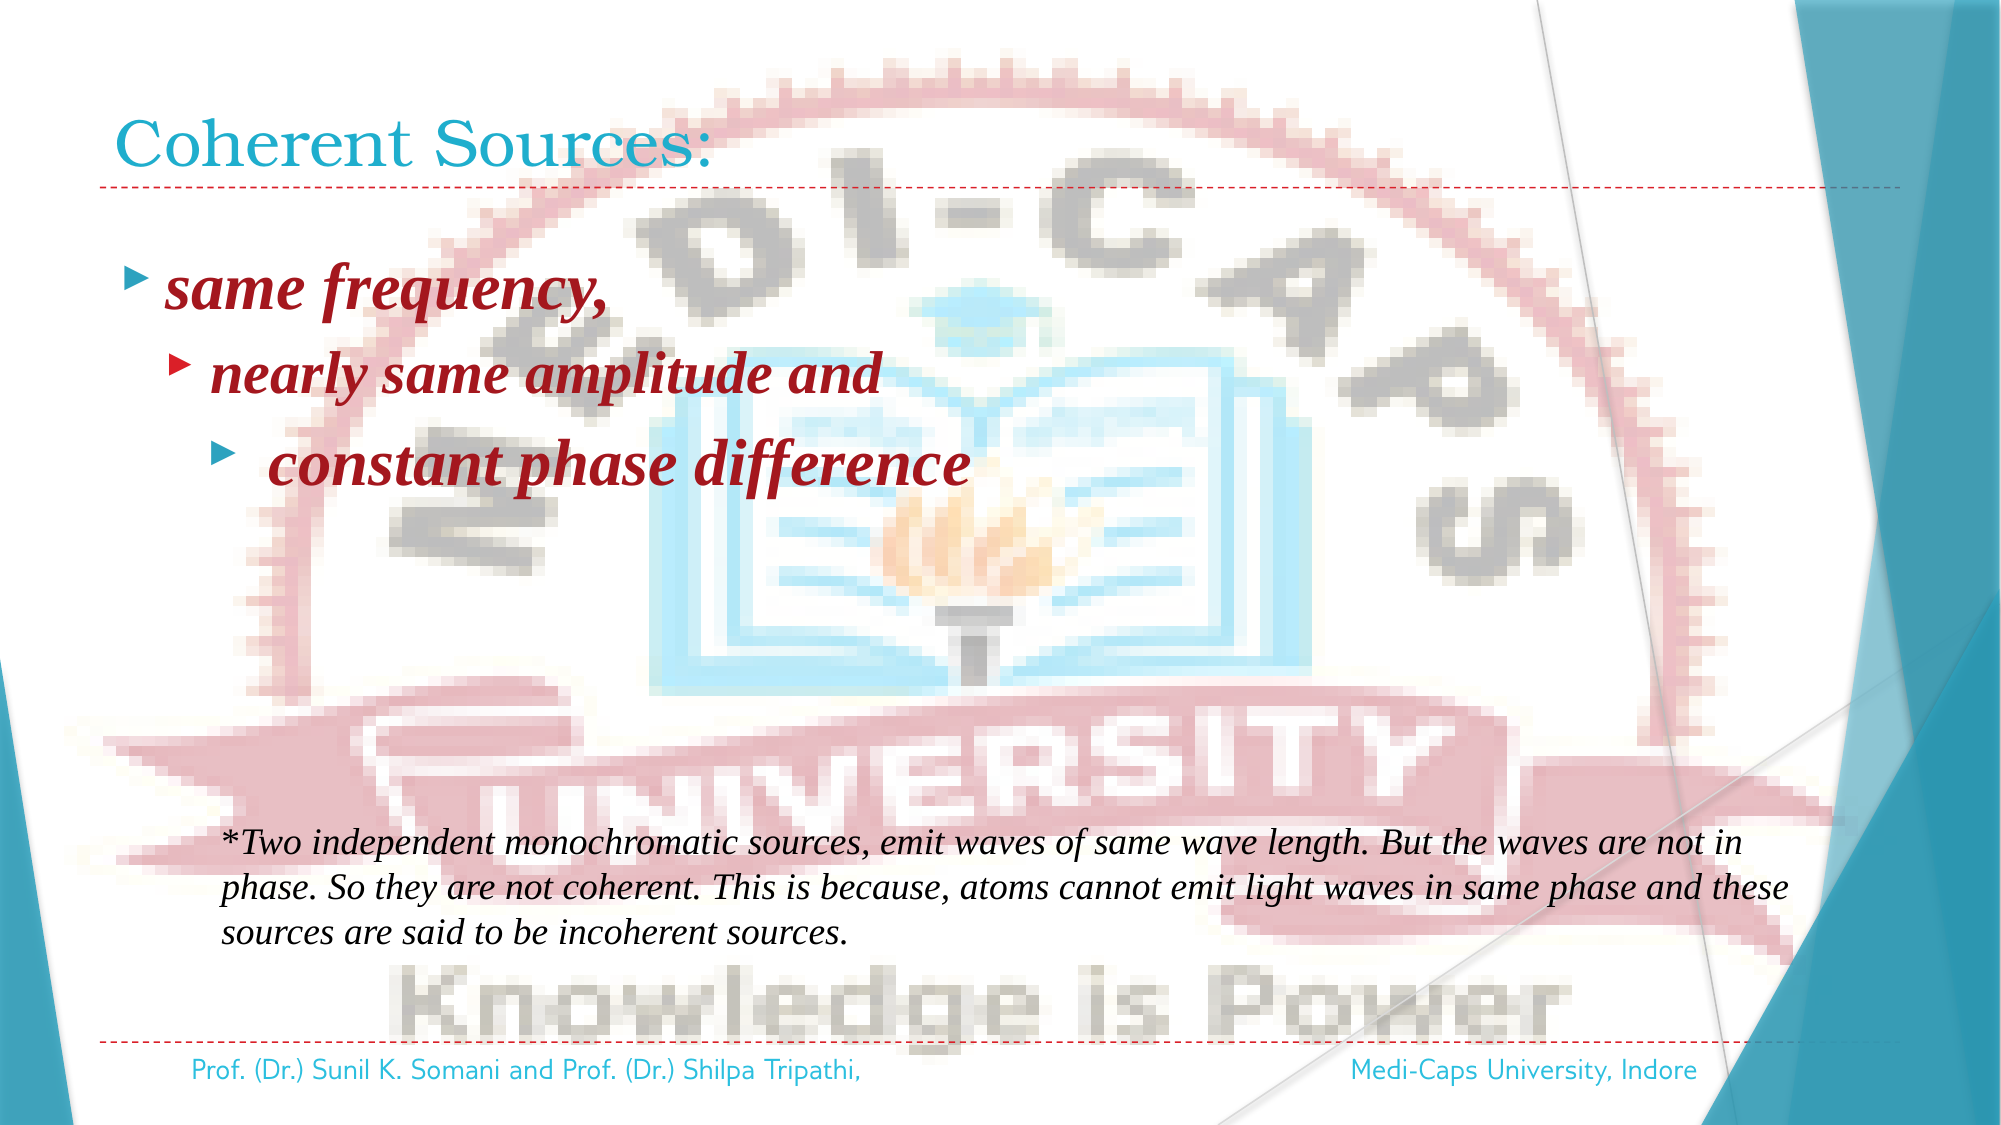

# Coherent Sources:
same frequency,
nearly same amplitude and
 constant phase difference
*Two independent monochromatic sources, emit waves of same wave length. But the waves are not in phase. So they are not coherent. This is because, atoms cannot emit light waves in same phase and these sources are said to be incoherent sources.
Prof. (Dr.) Sunil K. Somani and Prof. (Dr.) Shilpa Tripathi,                                                        Medi-Caps University, Indore